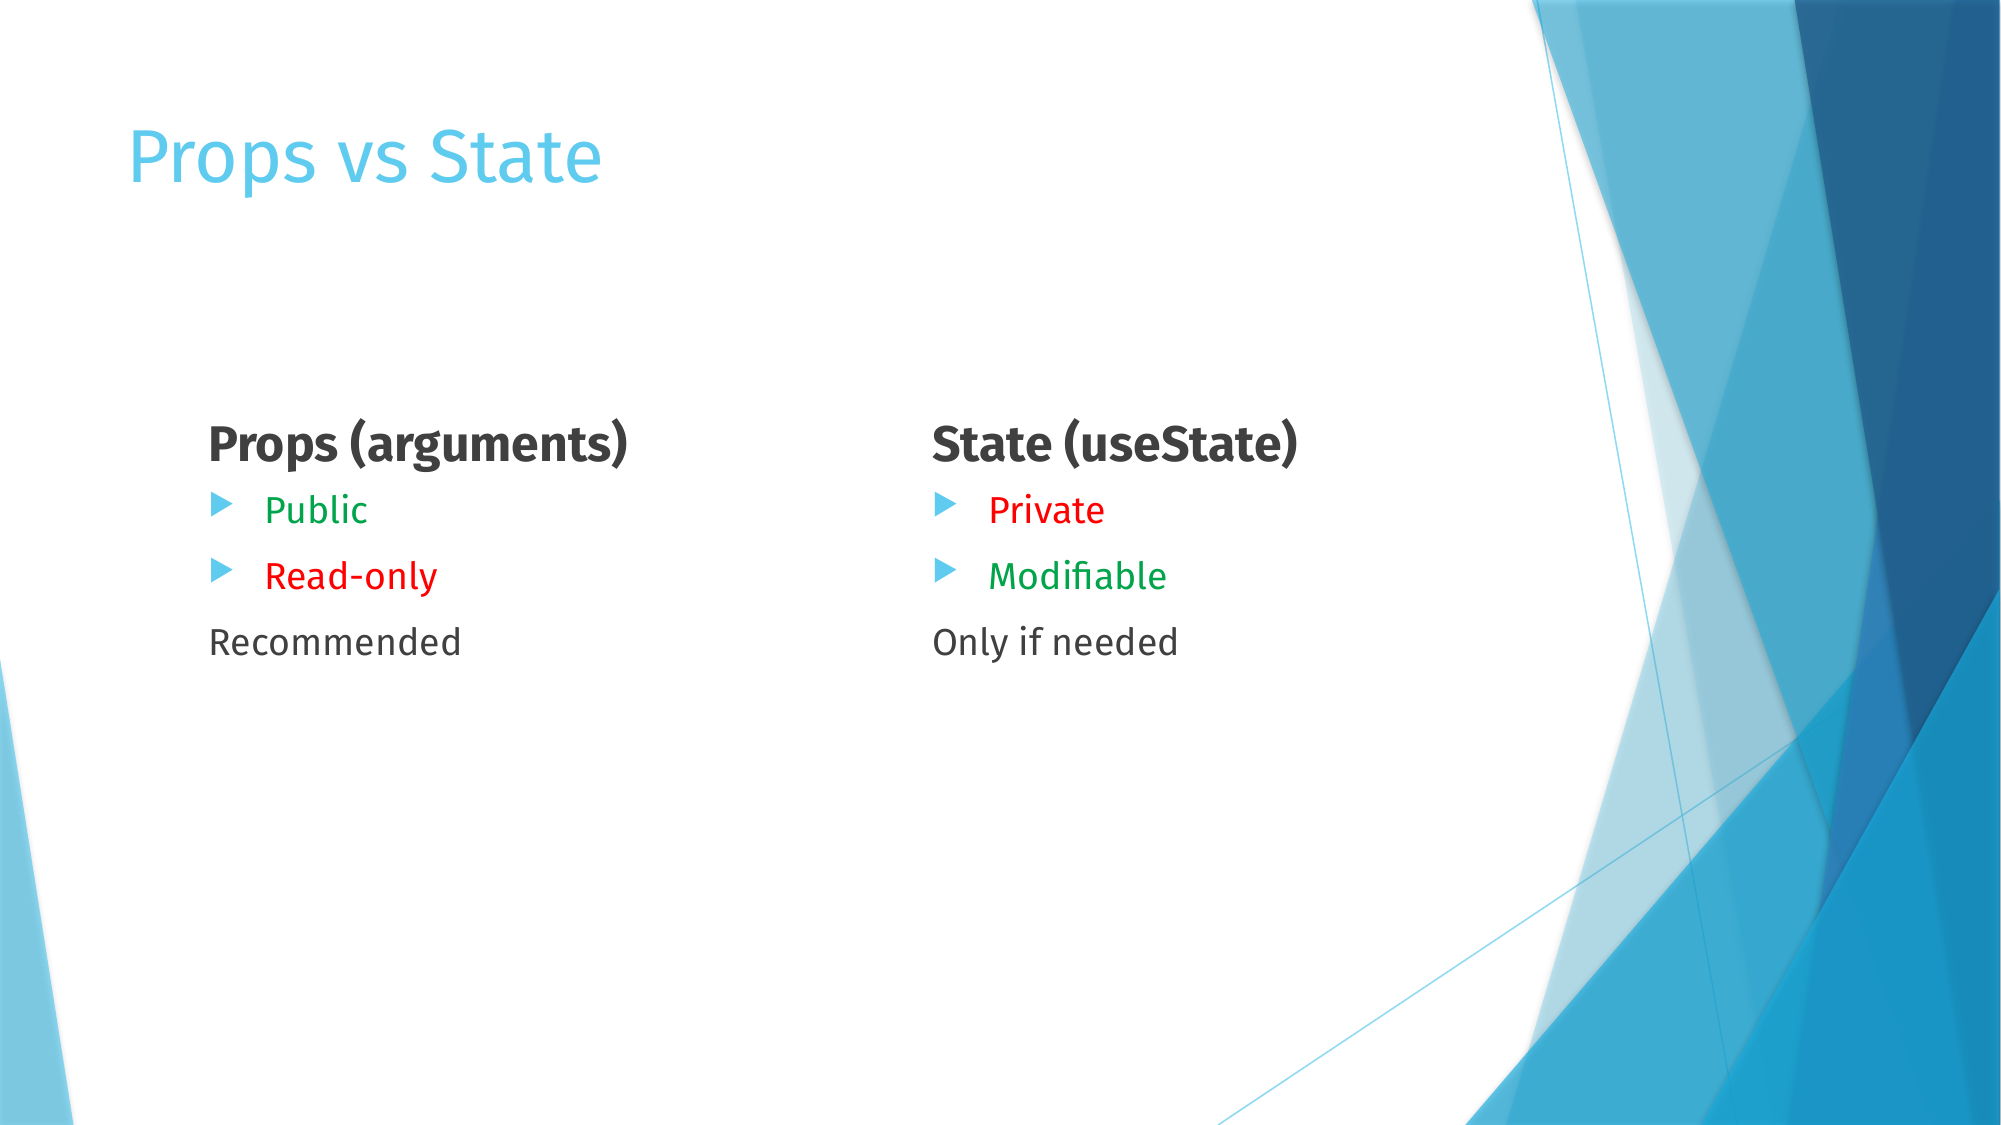

# Props vs State
Props (arguments)
State (useState)
Public
Read-only
Recommended

Private
Modifiable
Only if needed